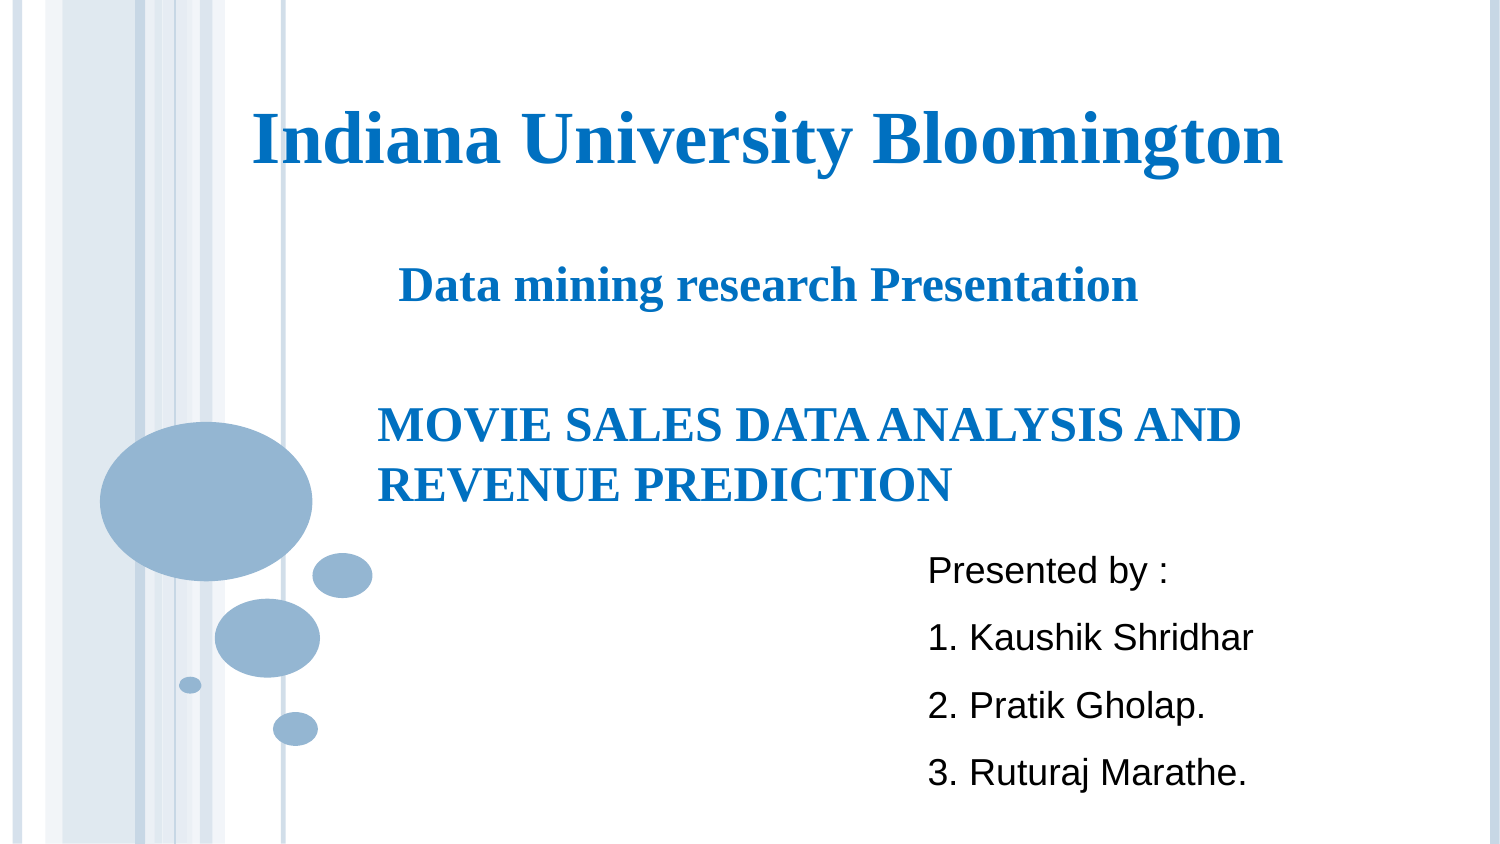

Indiana University Bloomington
Data mining research Presentation
MOVIE SALES DATA ANALYSIS AND REVENUE PREDICTION
Presented by :
1. Kaushik Shridhar
2. Pratik Gholap.
3. Ruturaj Marathe.